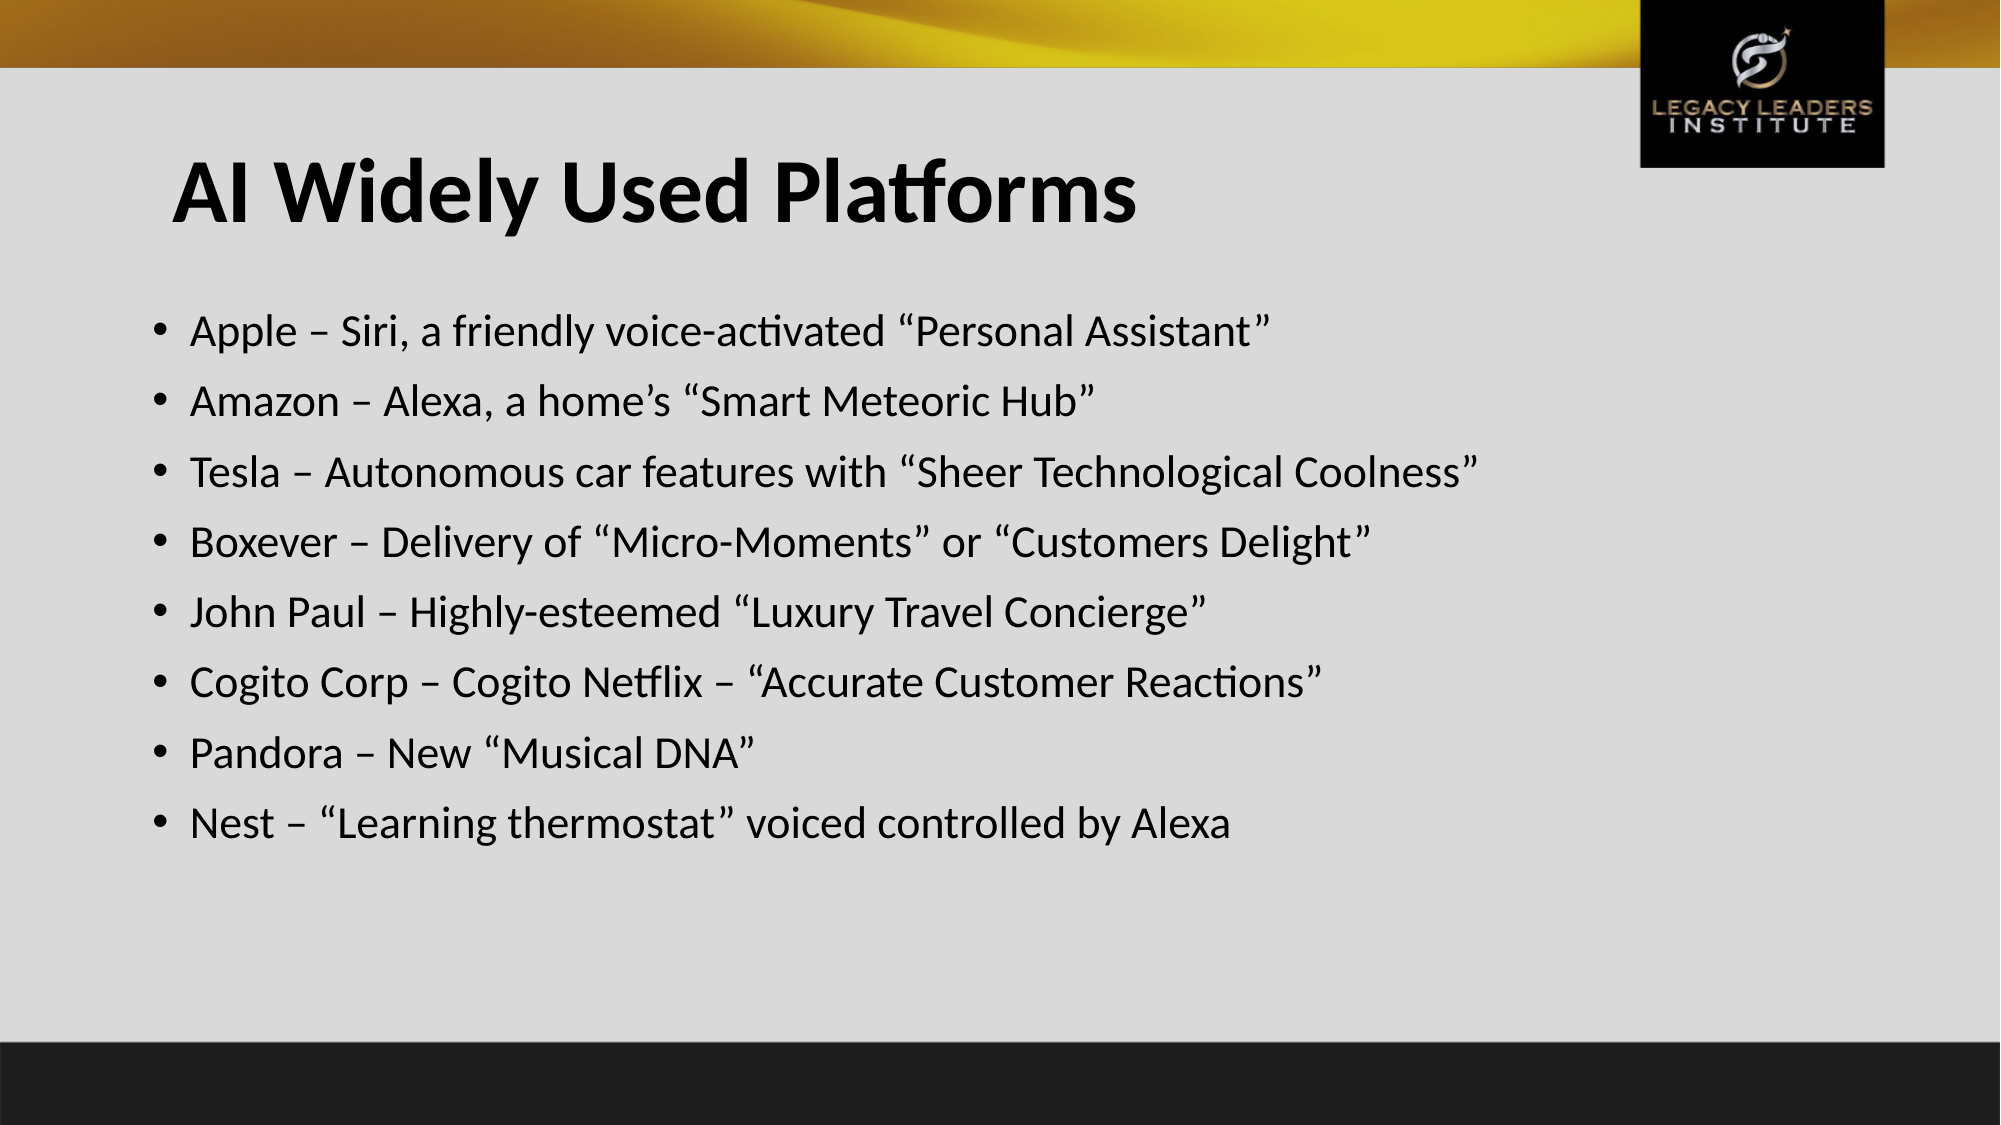

AI Widely Used Platforms
Apple – Siri, a friendly voice-activated “Personal Assistant”
Amazon – Alexa, a home’s “Smart Meteoric Hub”
Tesla – Autonomous car features with “Sheer Technological Coolness”
Boxever – Delivery of “Micro-Moments” or “Customers Delight”
John Paul – Highly-esteemed “Luxury Travel Concierge”
Cogito Corp – Cogito Netflix – “Accurate Customer Reactions”
Pandora – New “Musical DNA”
Nest – “Learning thermostat” voiced controlled by Alexa